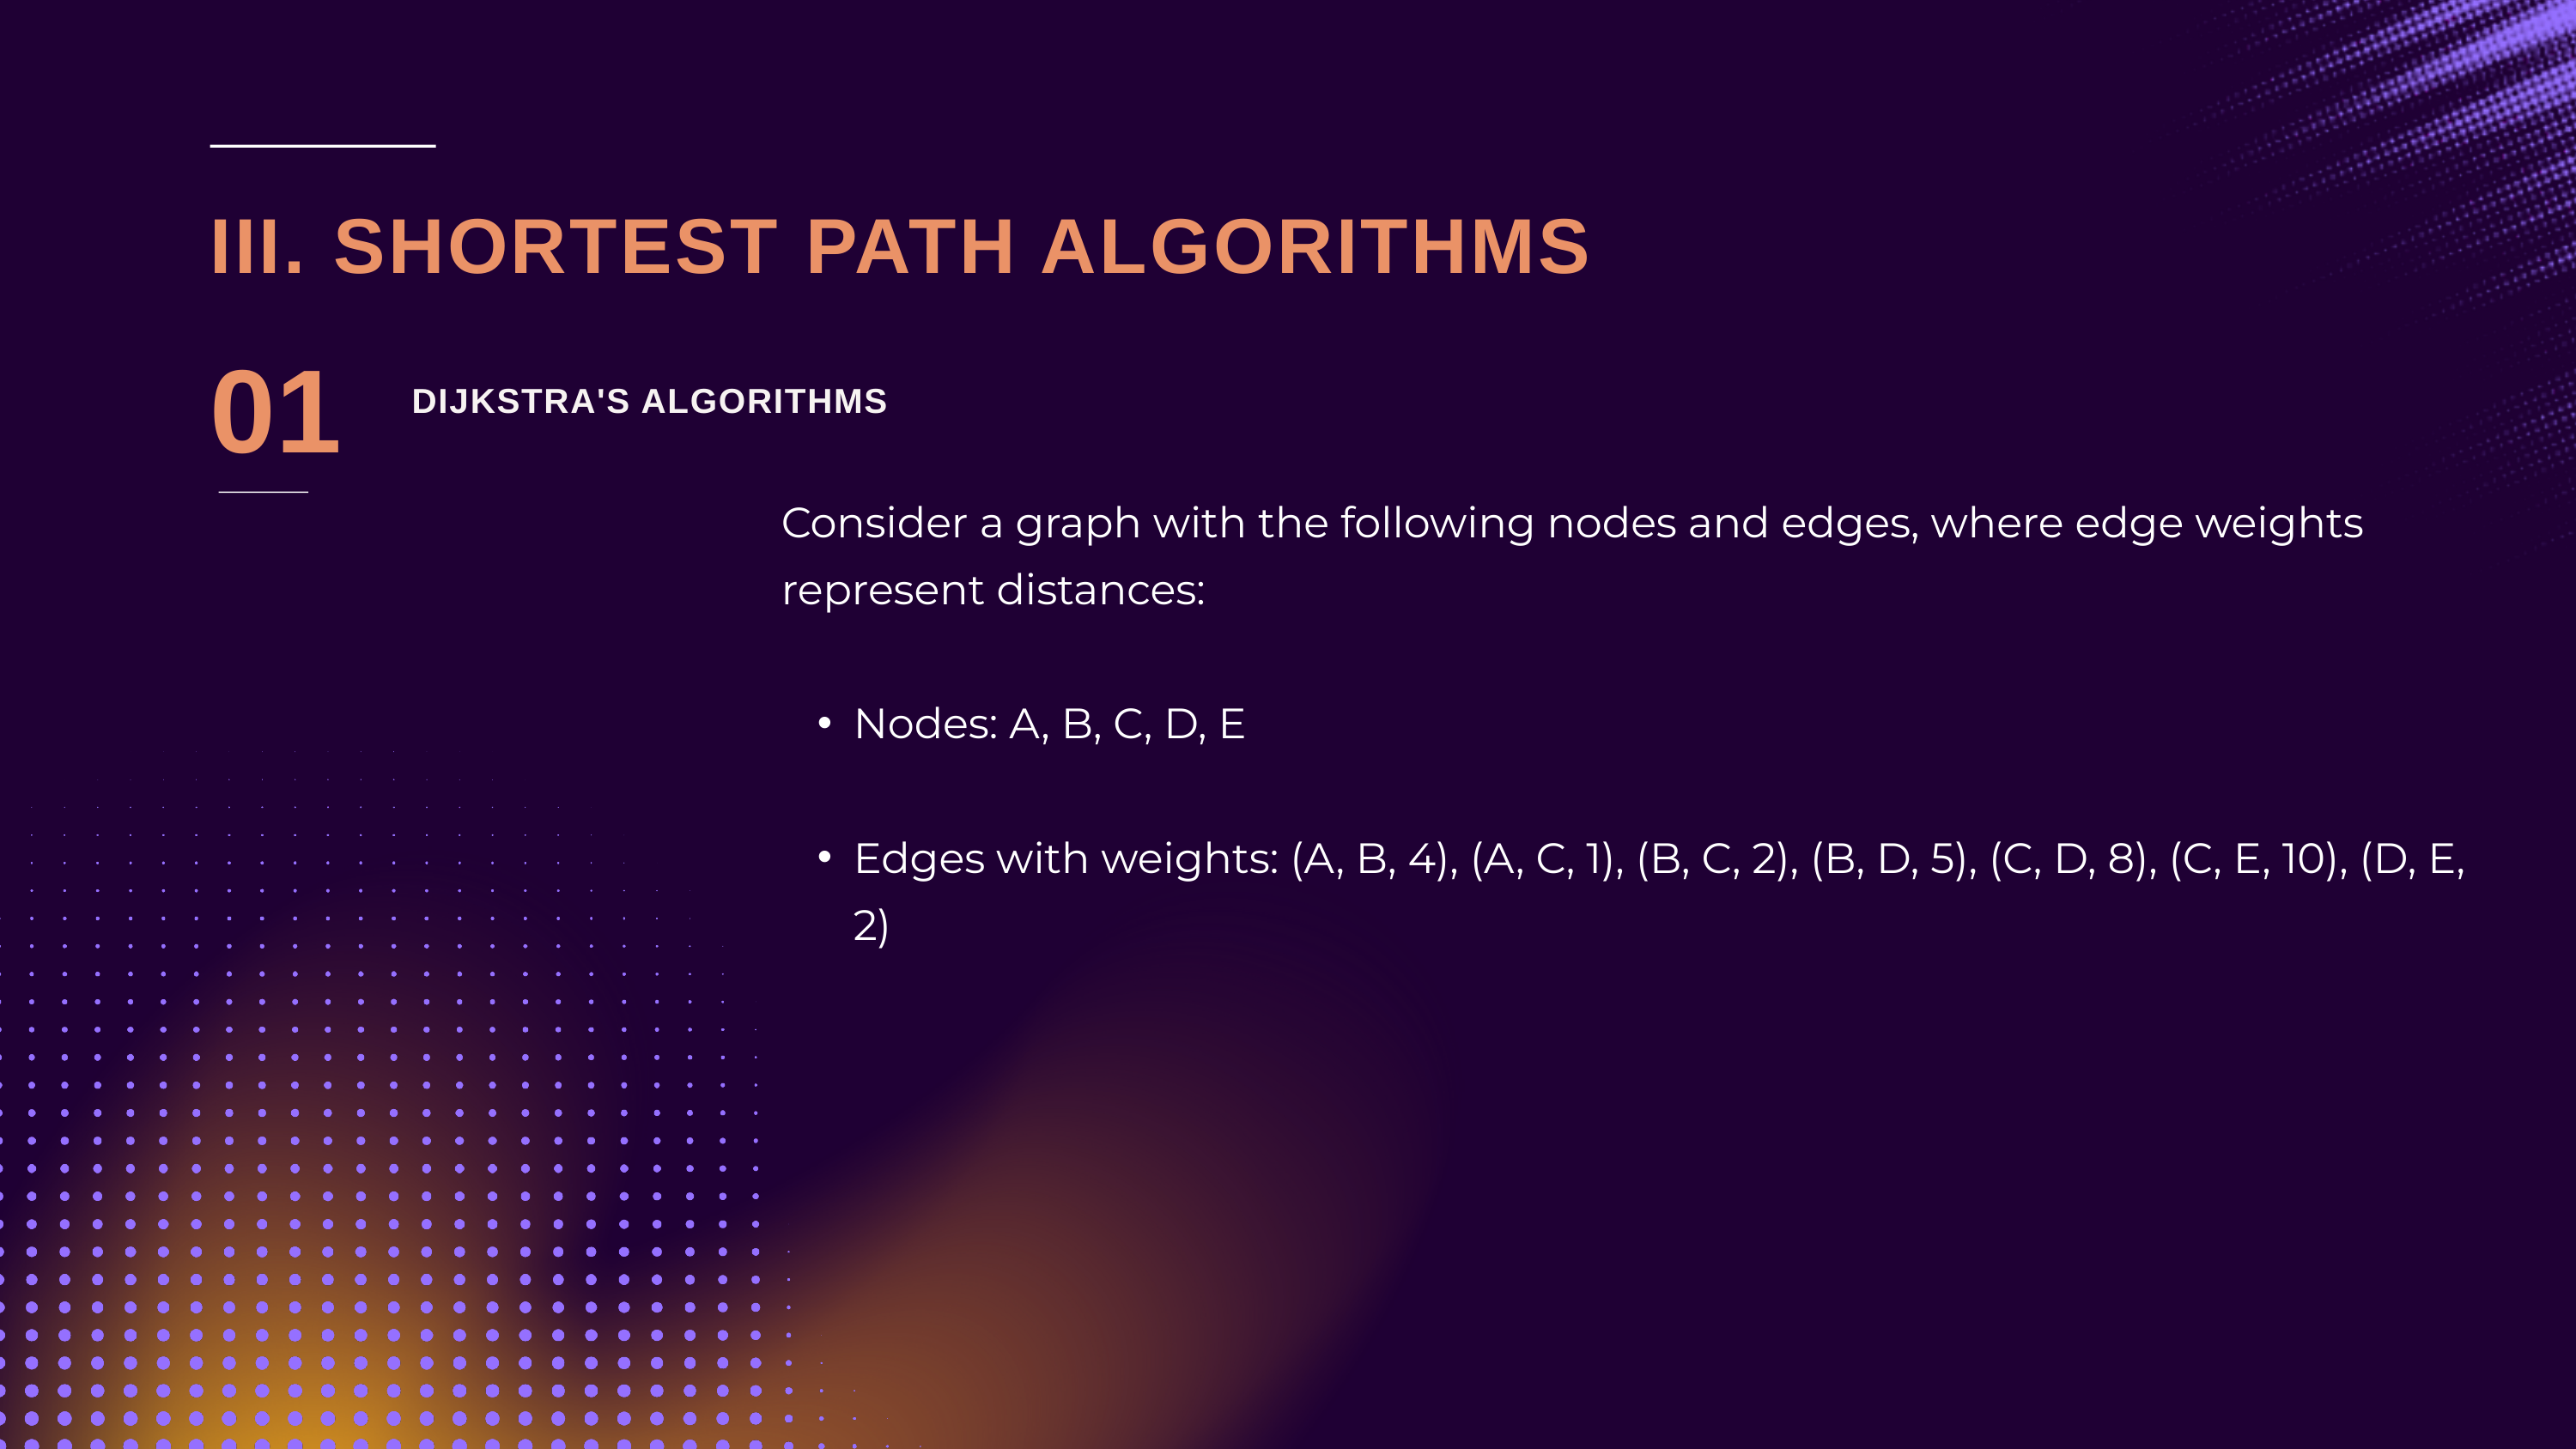

III. SHORTEST PATH ALGORITHMS
01
DIJKSTRA'S ALGORITHMS
Consider a graph with the following nodes and edges, where edge weights represent distances:

Nodes: A, B, C, D, E

Edges with weights: (A, B, 4), (A, C, 1), (B, C, 2), (B, D, 5), (C, D, 8), (C, E, 10), (D, E, 2)